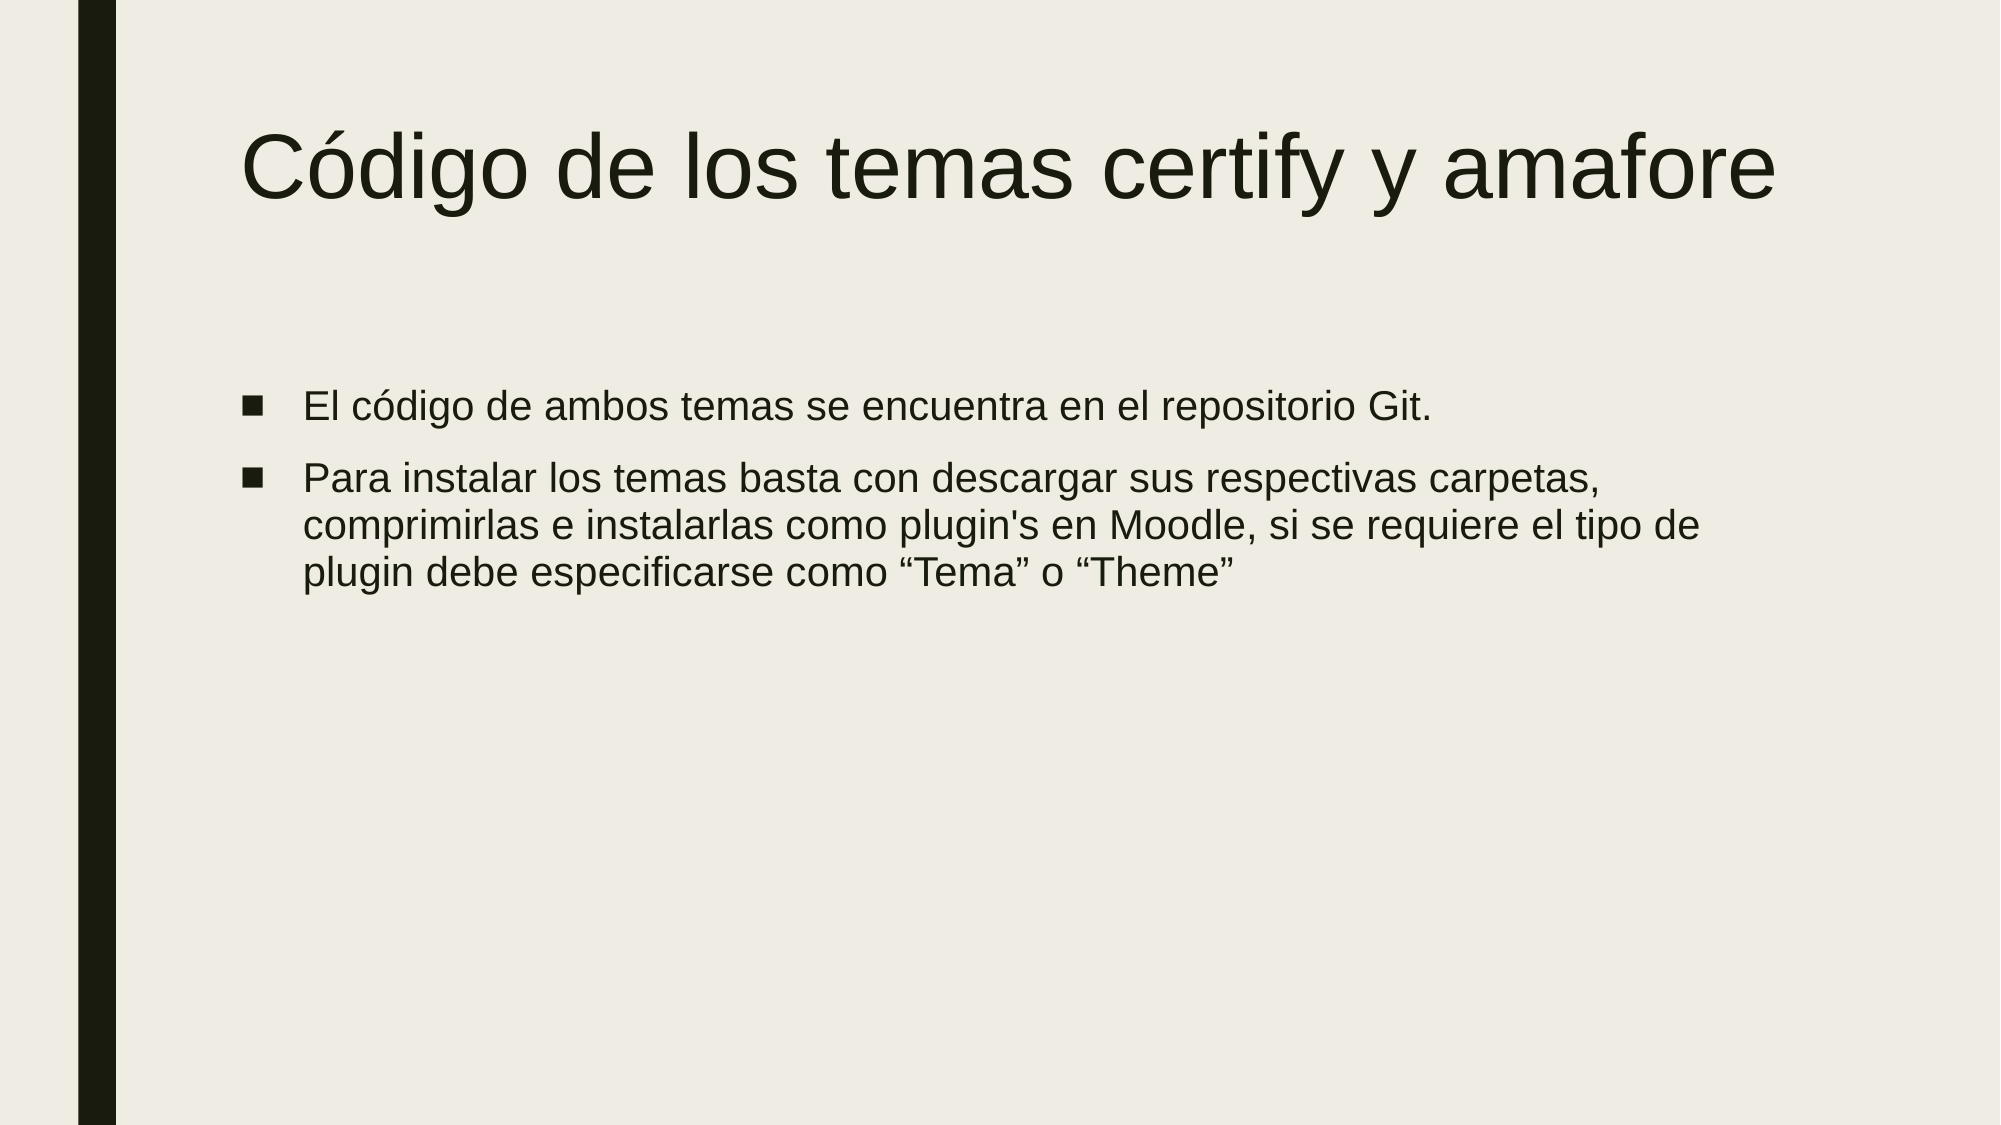

# Código de los temas certify y amafore
El código de ambos temas se encuentra en el repositorio Git.
Para instalar los temas basta con descargar sus respectivas carpetas, comprimirlas e instalarlas como plugin's en Moodle, si se requiere el tipo de plugin debe especificarse como “Tema” o “Theme”